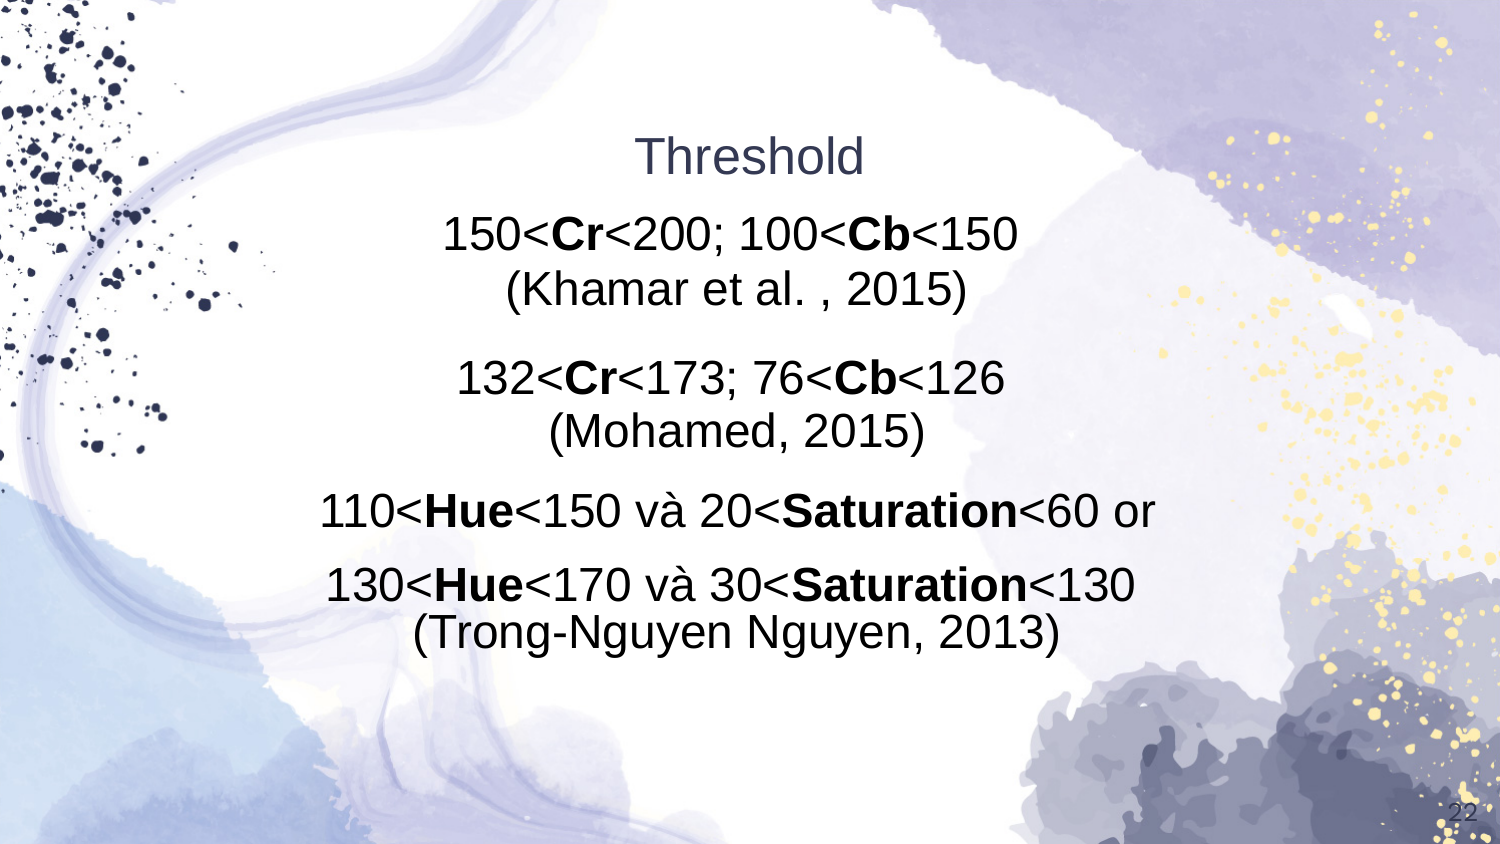

Threshold
150<Cr<200; 100<Cb<150

(Khamar et al. , 2015)

132<Cr<173; 76<Cb<126

(Mohamed, 2015)

110<Hue<150 và 20<Saturation<60 or

130<Hue<170 và 30<Saturation<130
(Trong-Nguyen Nguyen, 2013)
22